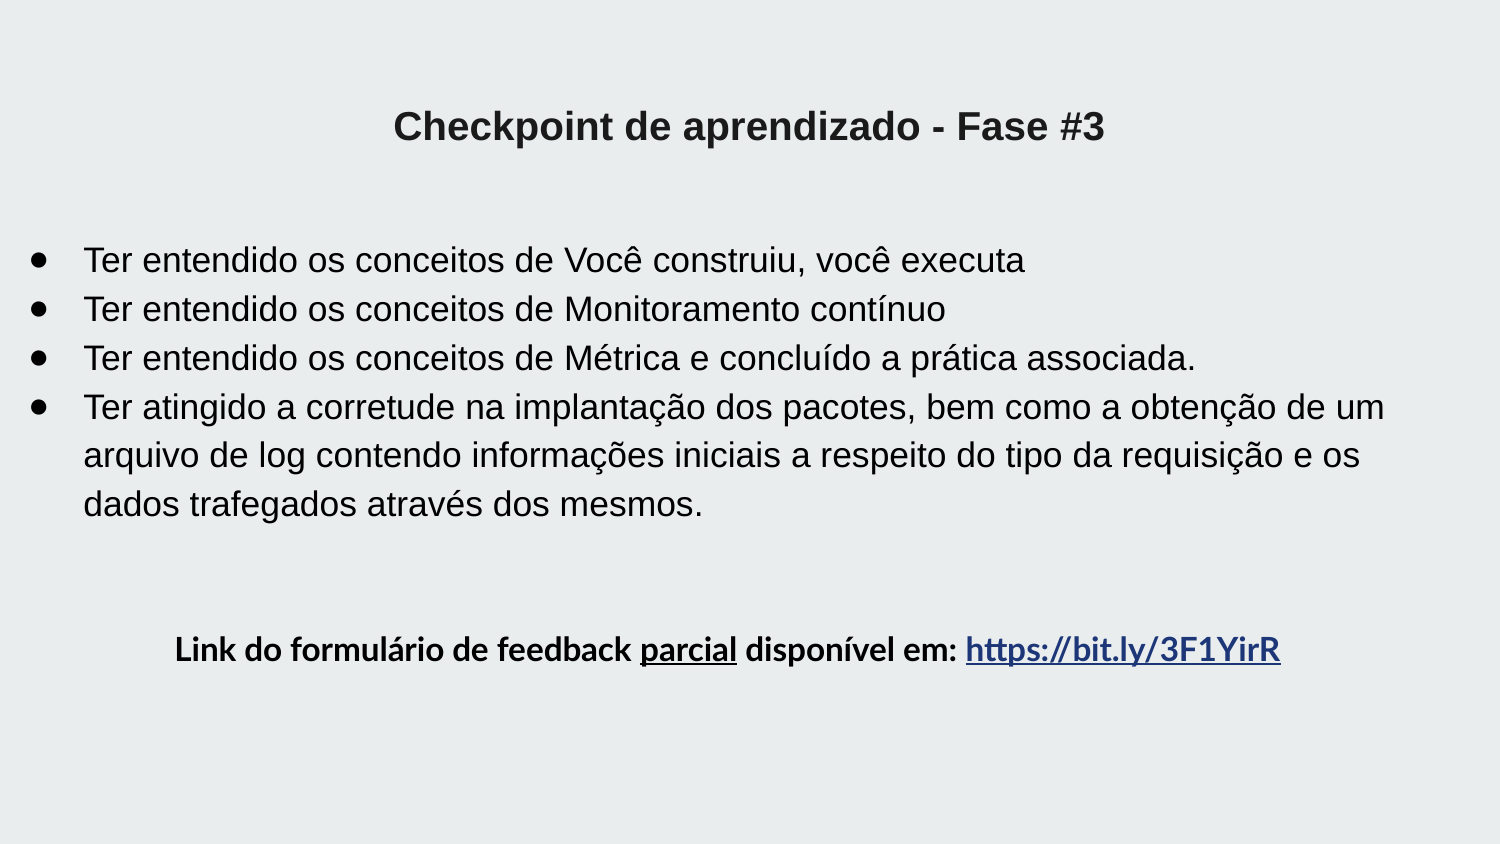

Checkpoint de aprendizado - Fase #3

Ter entendido os conceitos de Você construiu, você executa
Ter entendido os conceitos de Monitoramento contínuo
Ter entendido os conceitos de Métrica e concluído a prática associada.
Ter atingido a corretude na implantação dos pacotes, bem como a obtenção de um arquivo de log contendo informações iniciais a respeito do tipo da requisição e os dados trafegados através dos mesmos.

Link do formulário de feedback parcial disponível em: https://bit.ly/3F1YirR